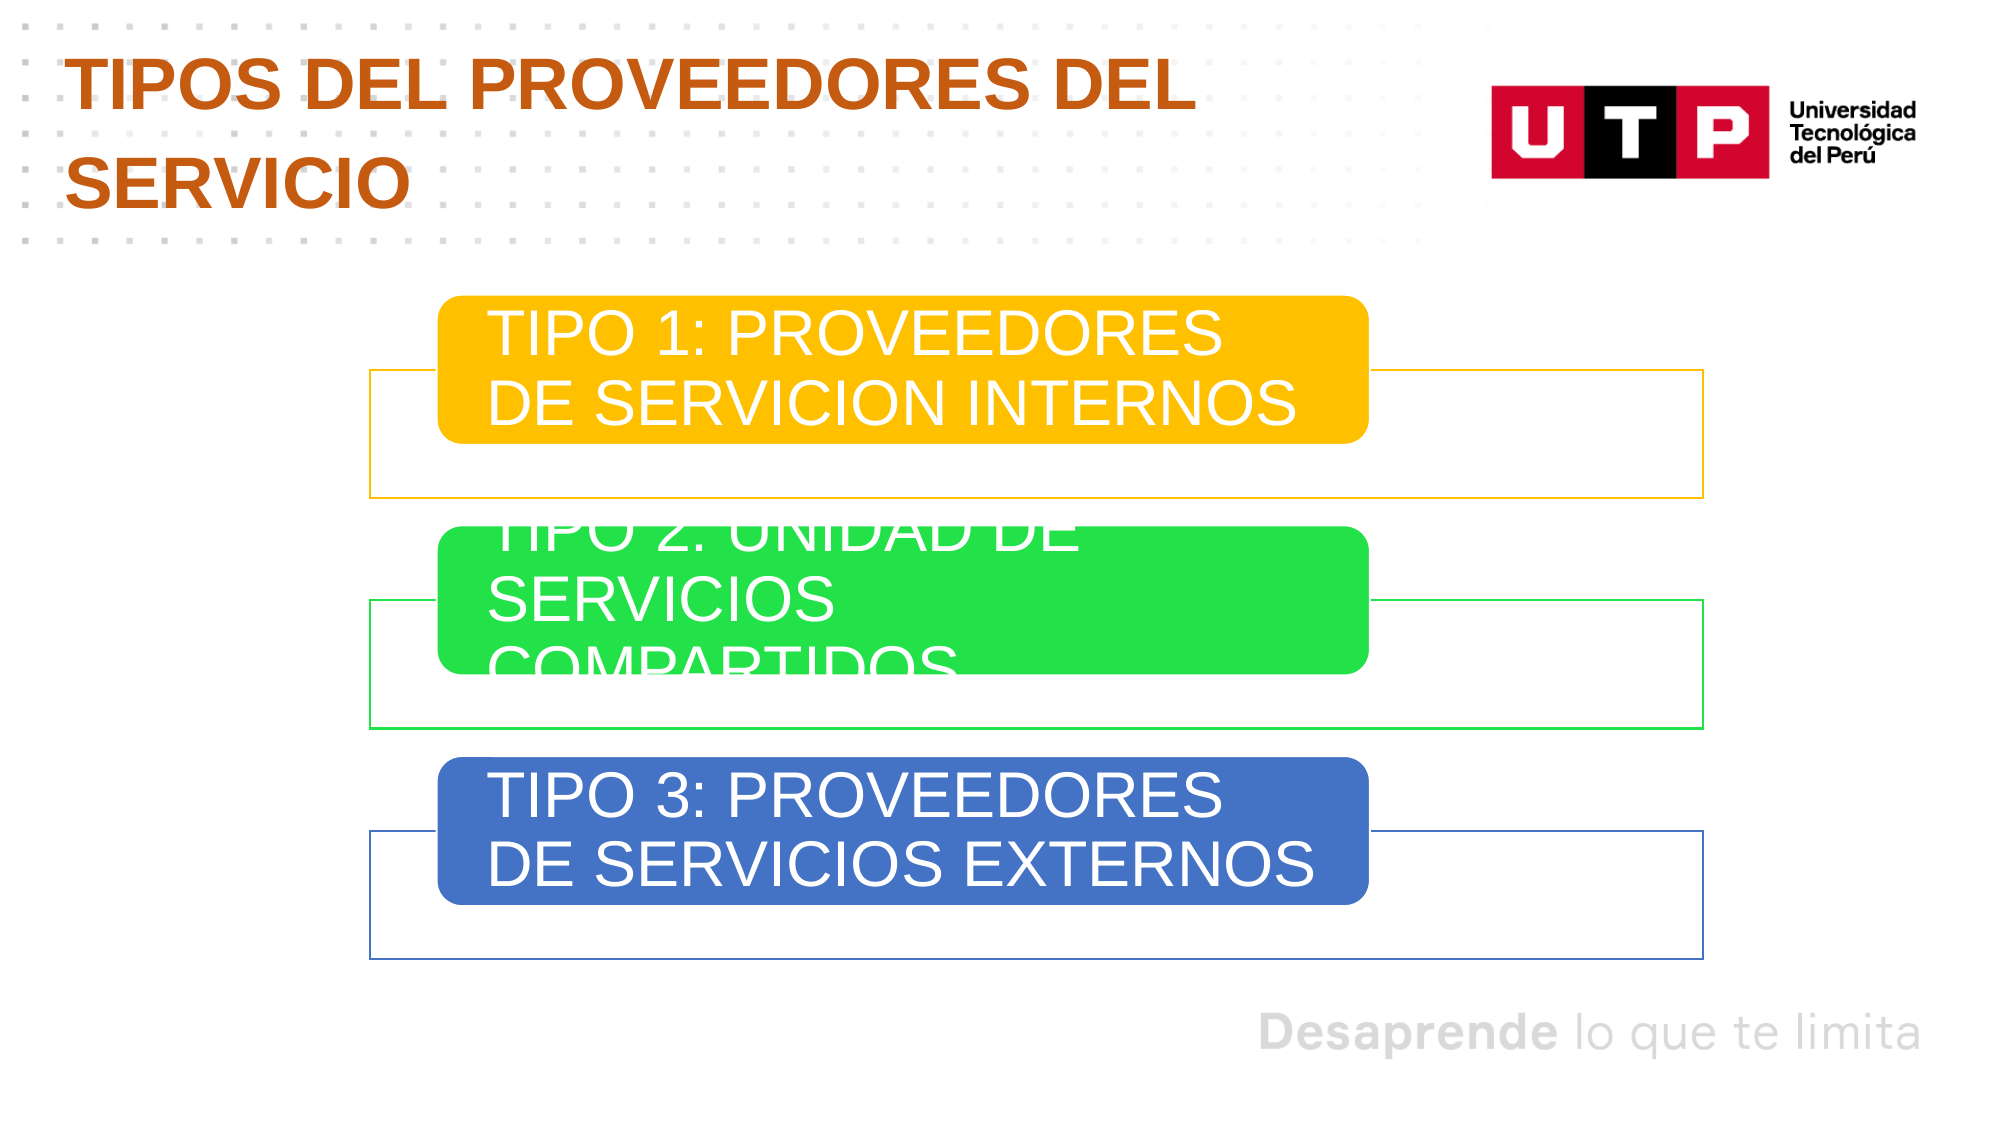

TIPOS DEL PROVEEDORES DEL
SERVICIO
TIPO 1: PROVEEDORES DE SERVICION INTERNOS
TIPO 2: UNIDAD DE SERVICIOS COMPARTIDOS
TIPO 3: PROVEEDORES DE SERVICIOS EXTERNOS